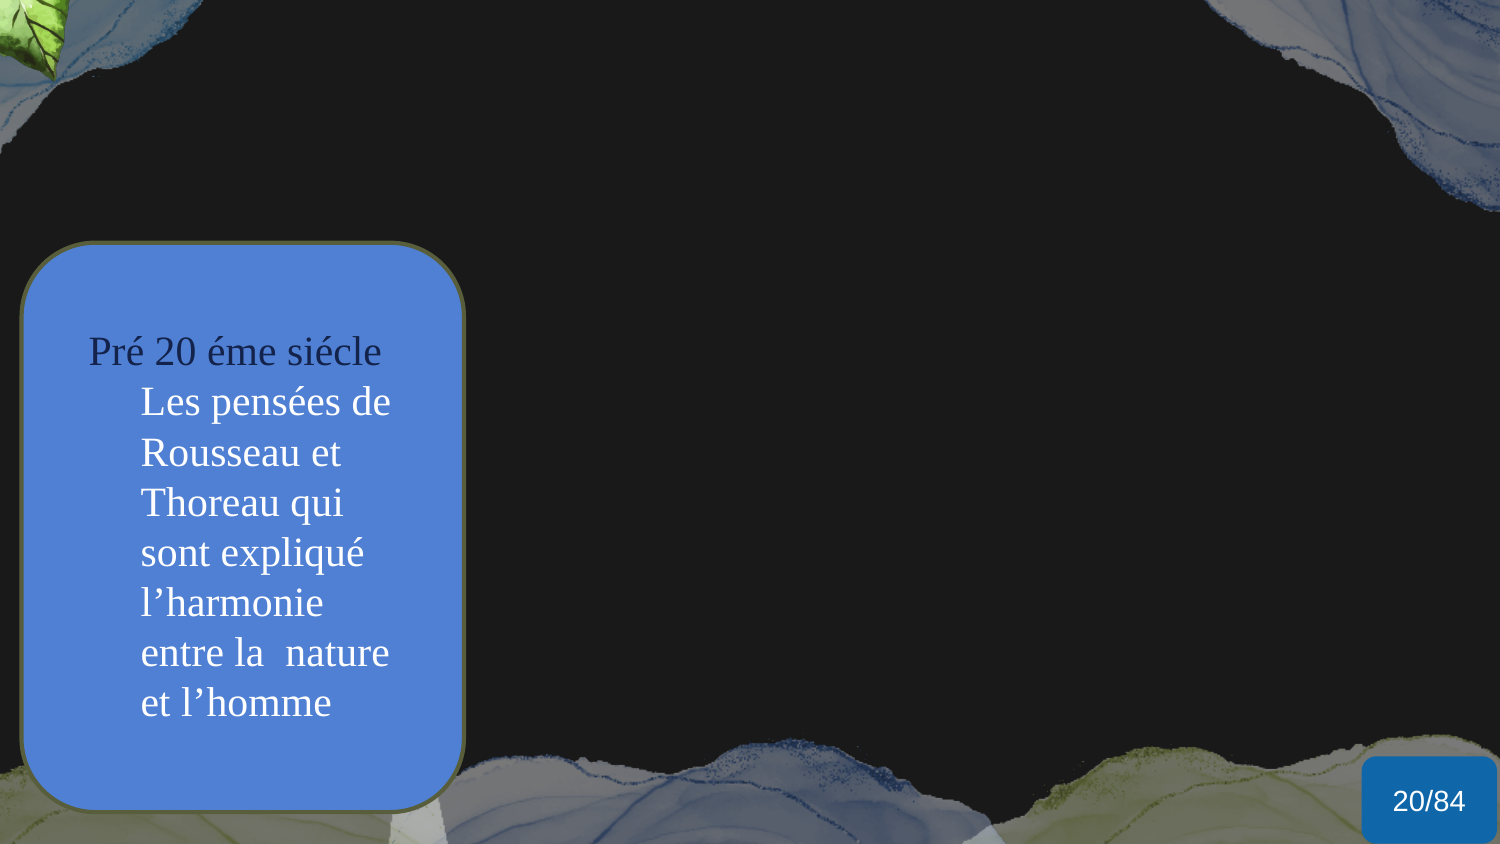

#

Pré 20 éme siécle Les pensées de Rousseau et Thoreau qui sont expliqué l’harmonie entre la  nature et l’homme
fondation de l’UICN (Union Internationale de Conservation de la Nature)
1948
1952

premier rapport de l’UICN sur l’environnement dans le monde
20/84